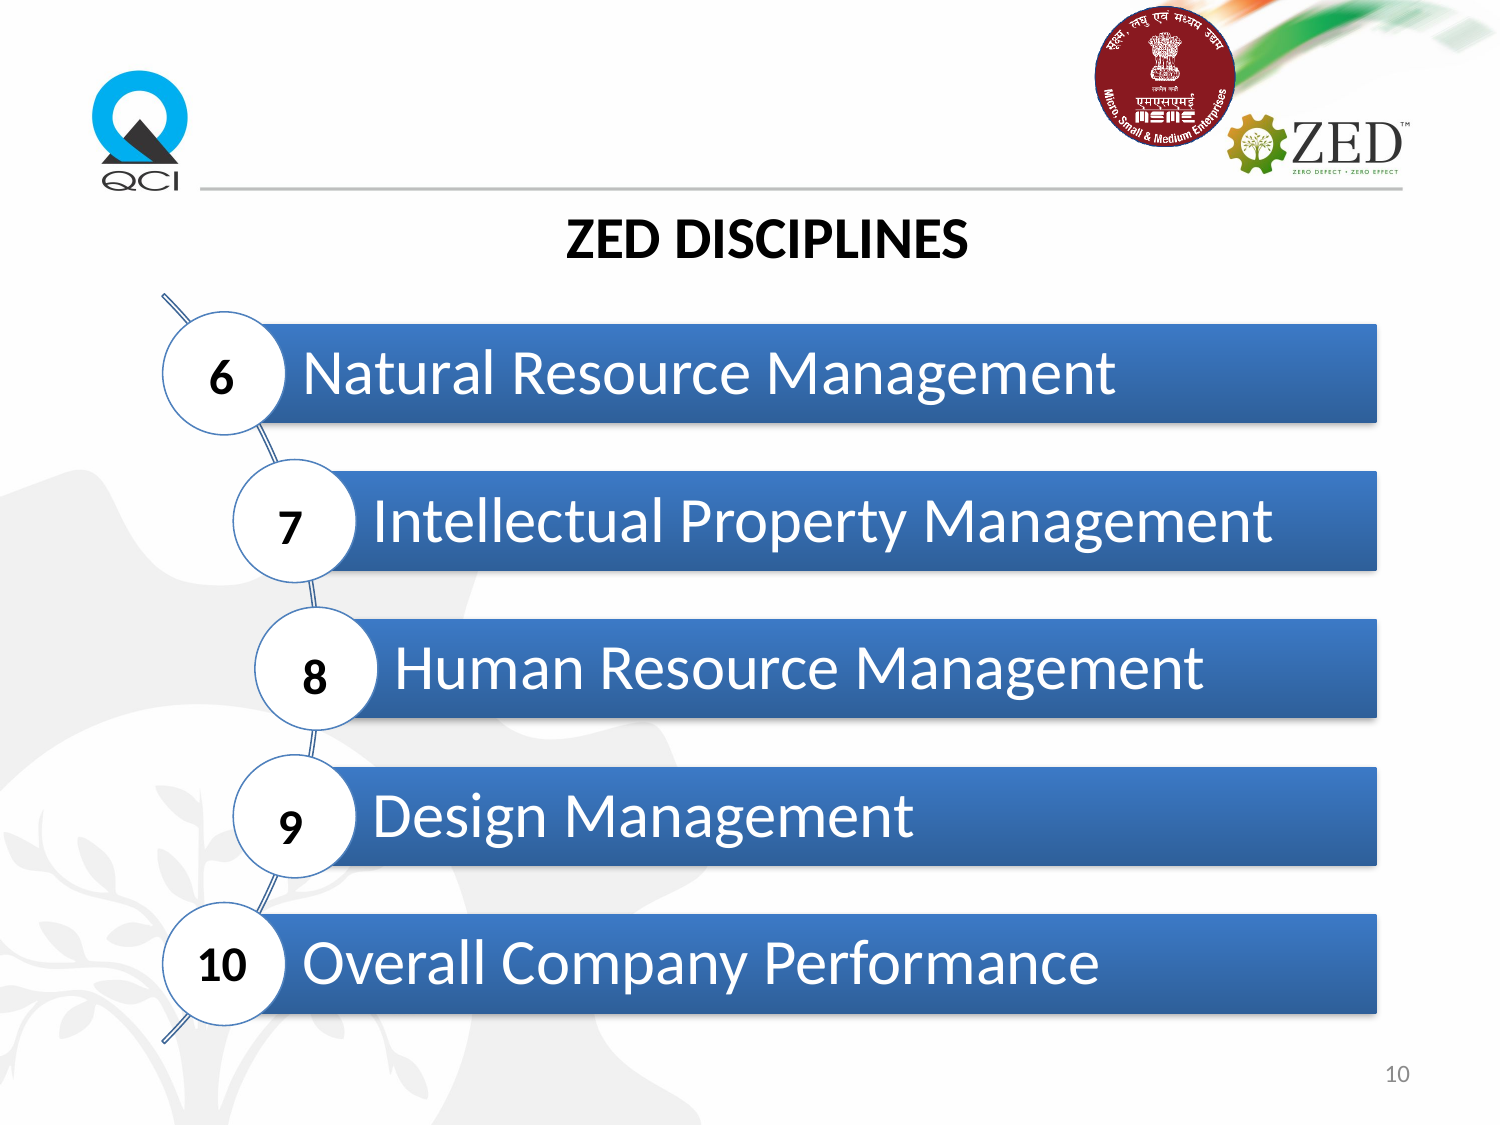

ZED DISCIPLINES
Natural Resource Management
Intellectual Property Management
Human Resource Management
Design Management
Overall Company Performance
6
7
8
9
10
10